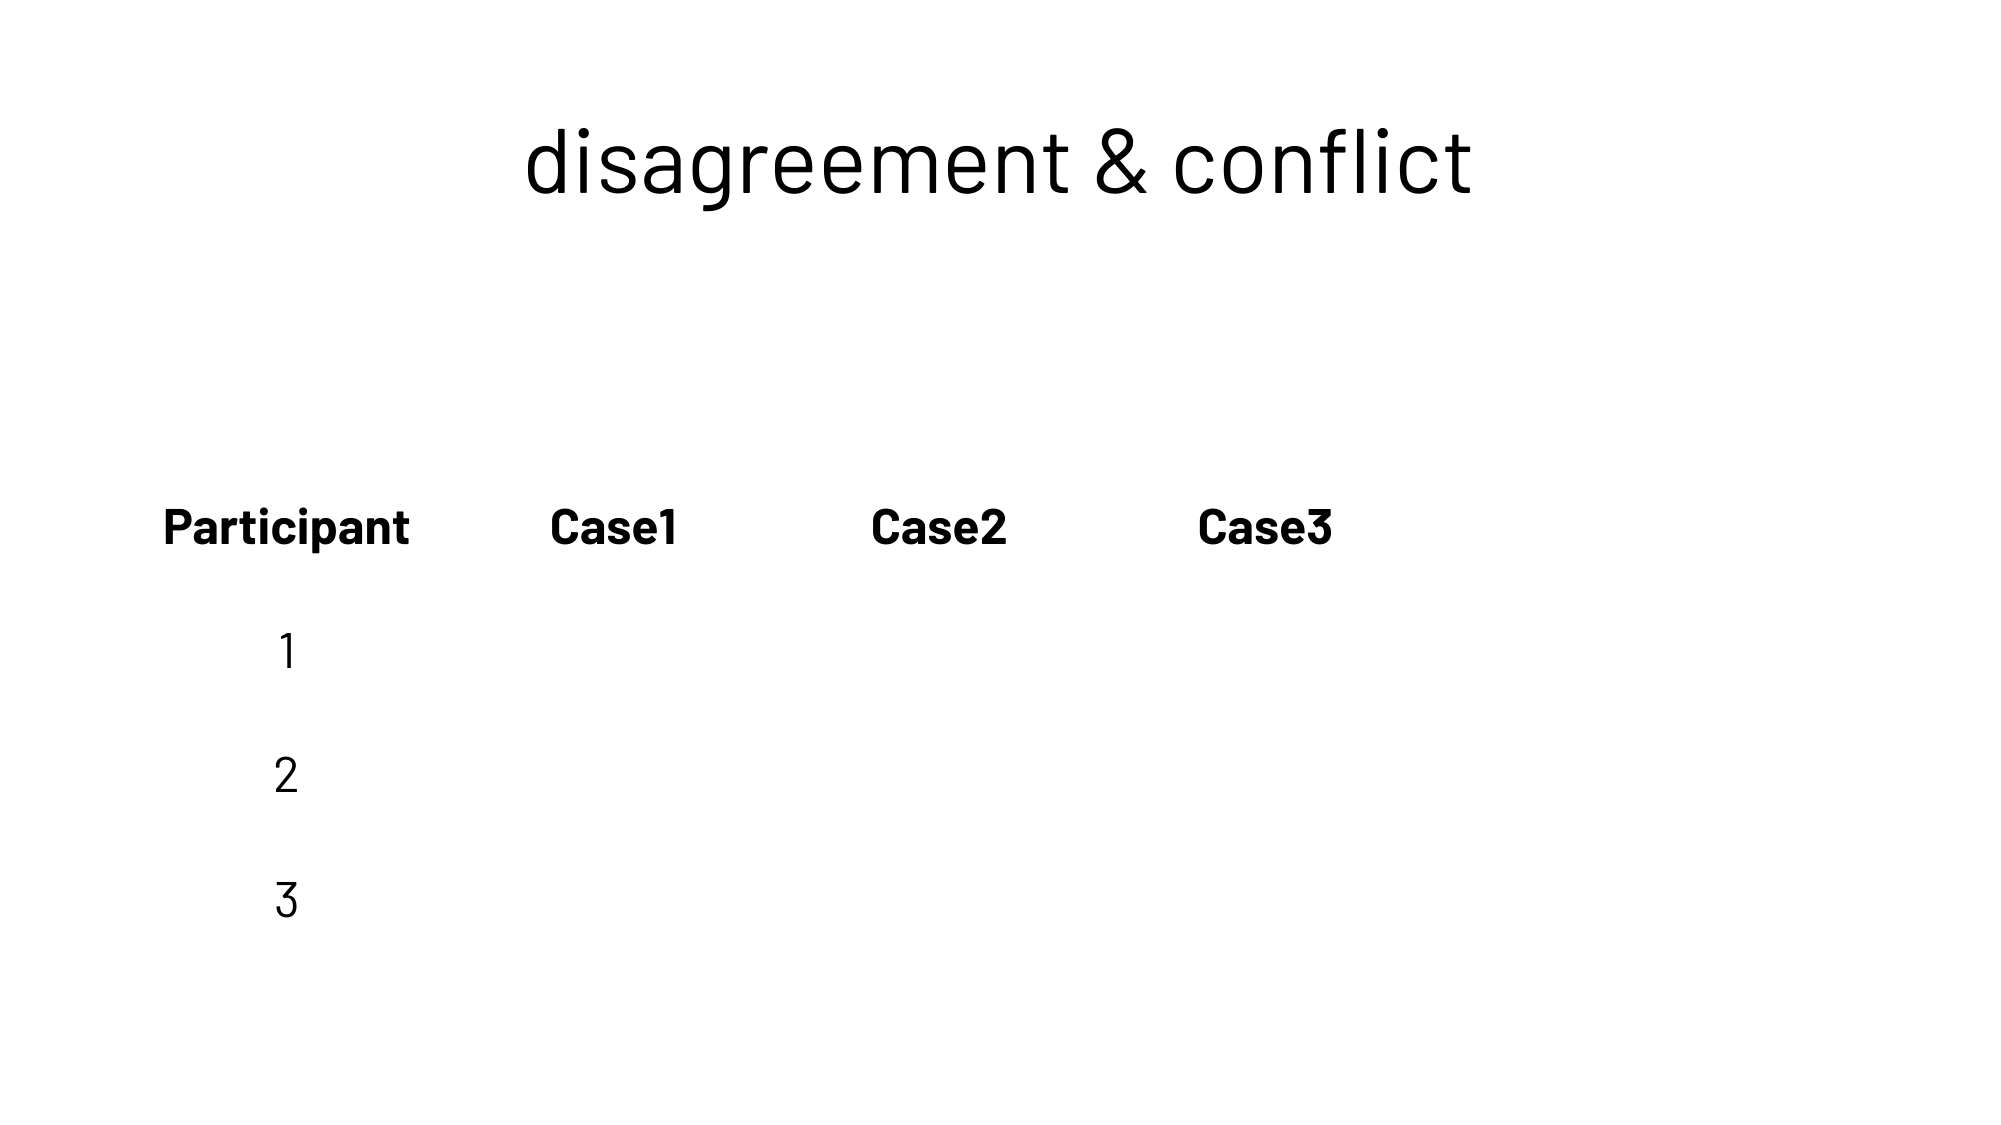

# disagreement & conflict
| Participant | Case1 | Case2 | Case3 |
| --- | --- | --- | --- |
| 1 |  |  |  |
| 2 |  |  |  |
| 3 |  |  |  |